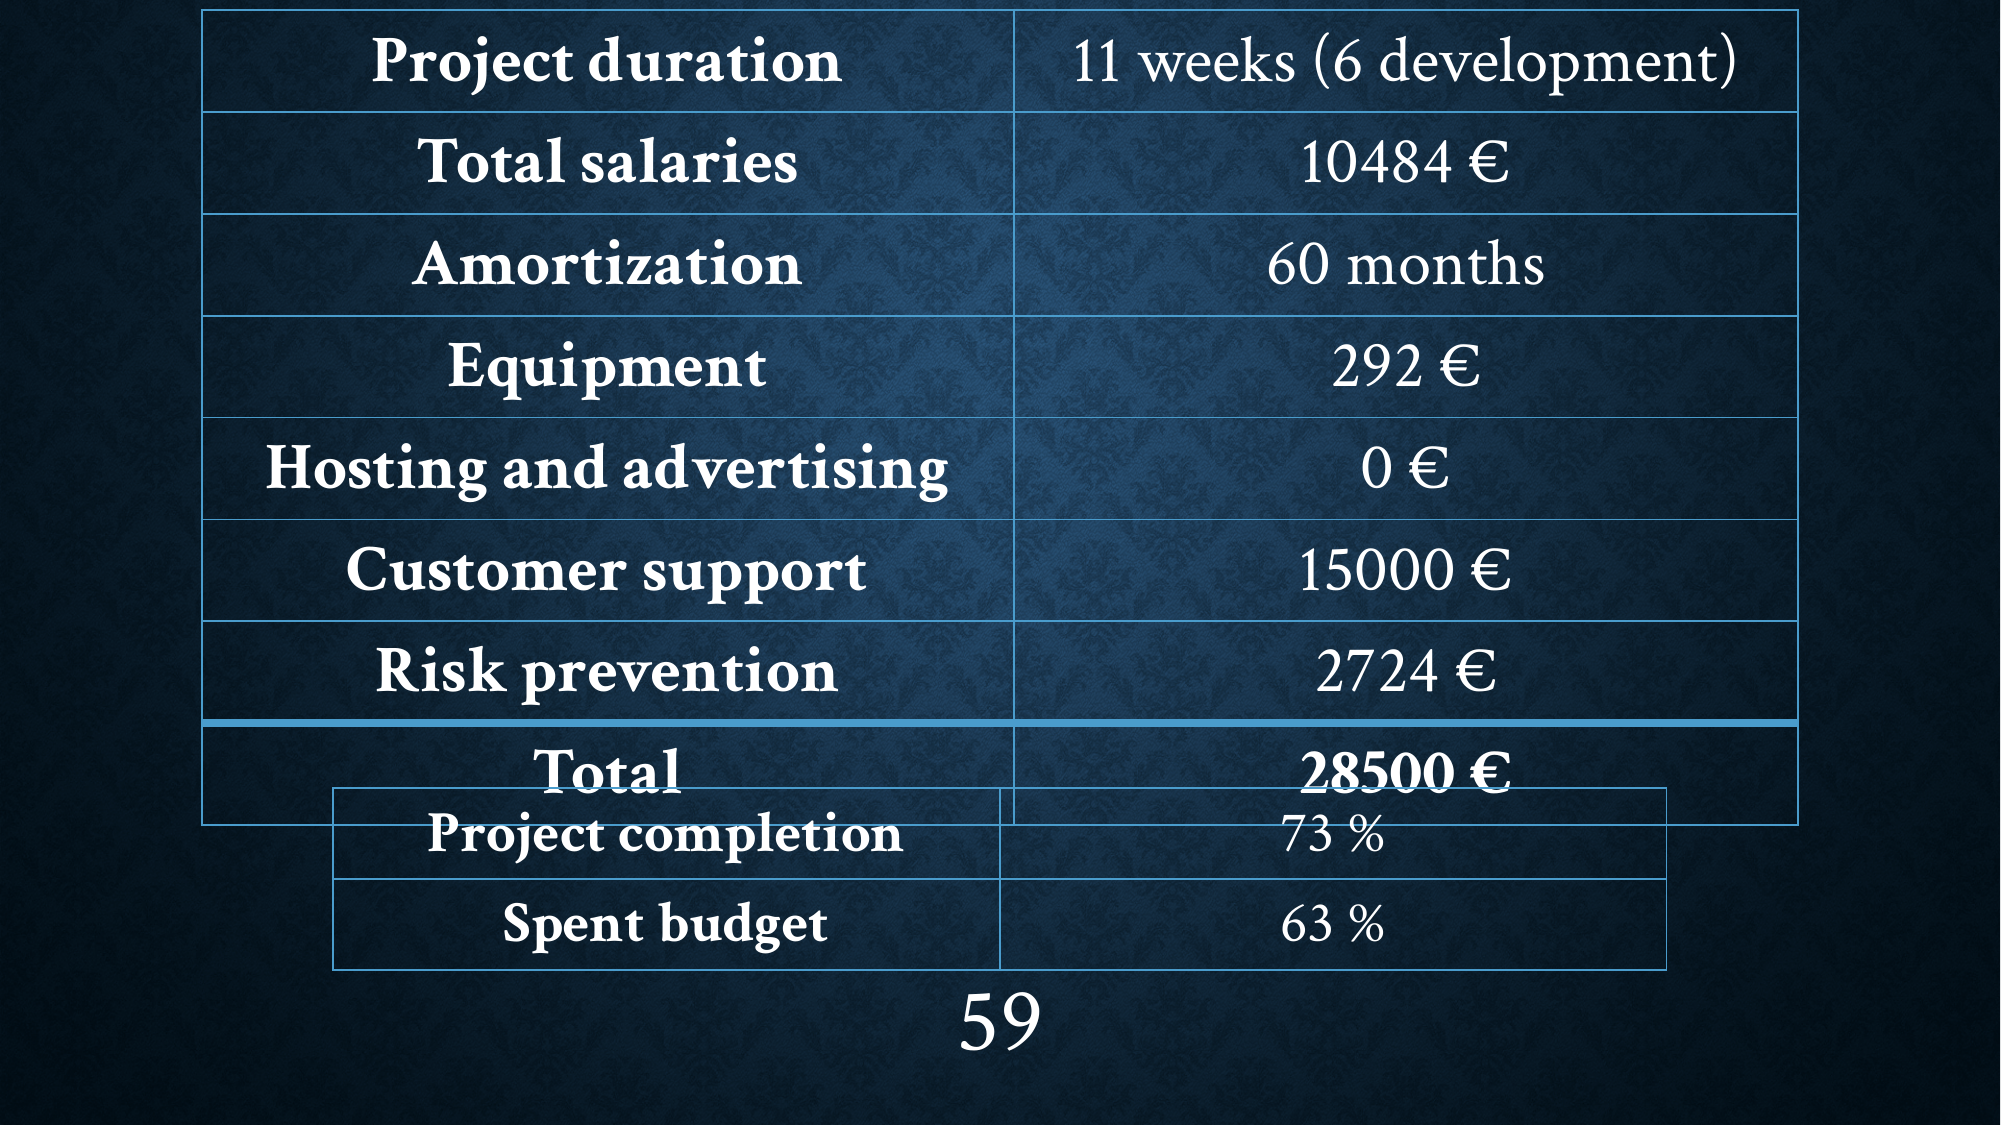

| Project duration | 11 weeks (6 development) |
| --- | --- |
| Total salaries | 10484 € |
| Amortization | 60 months |
| Equipment | 292 € |
| Hosting and advertising | 0 € |
| Customer support | 15000 € |
| Risk prevention | 2724 € |
| Total | 28500 € |
| Project completion | 73 % |
| --- | --- |
| Spent budget | 63 % |
59